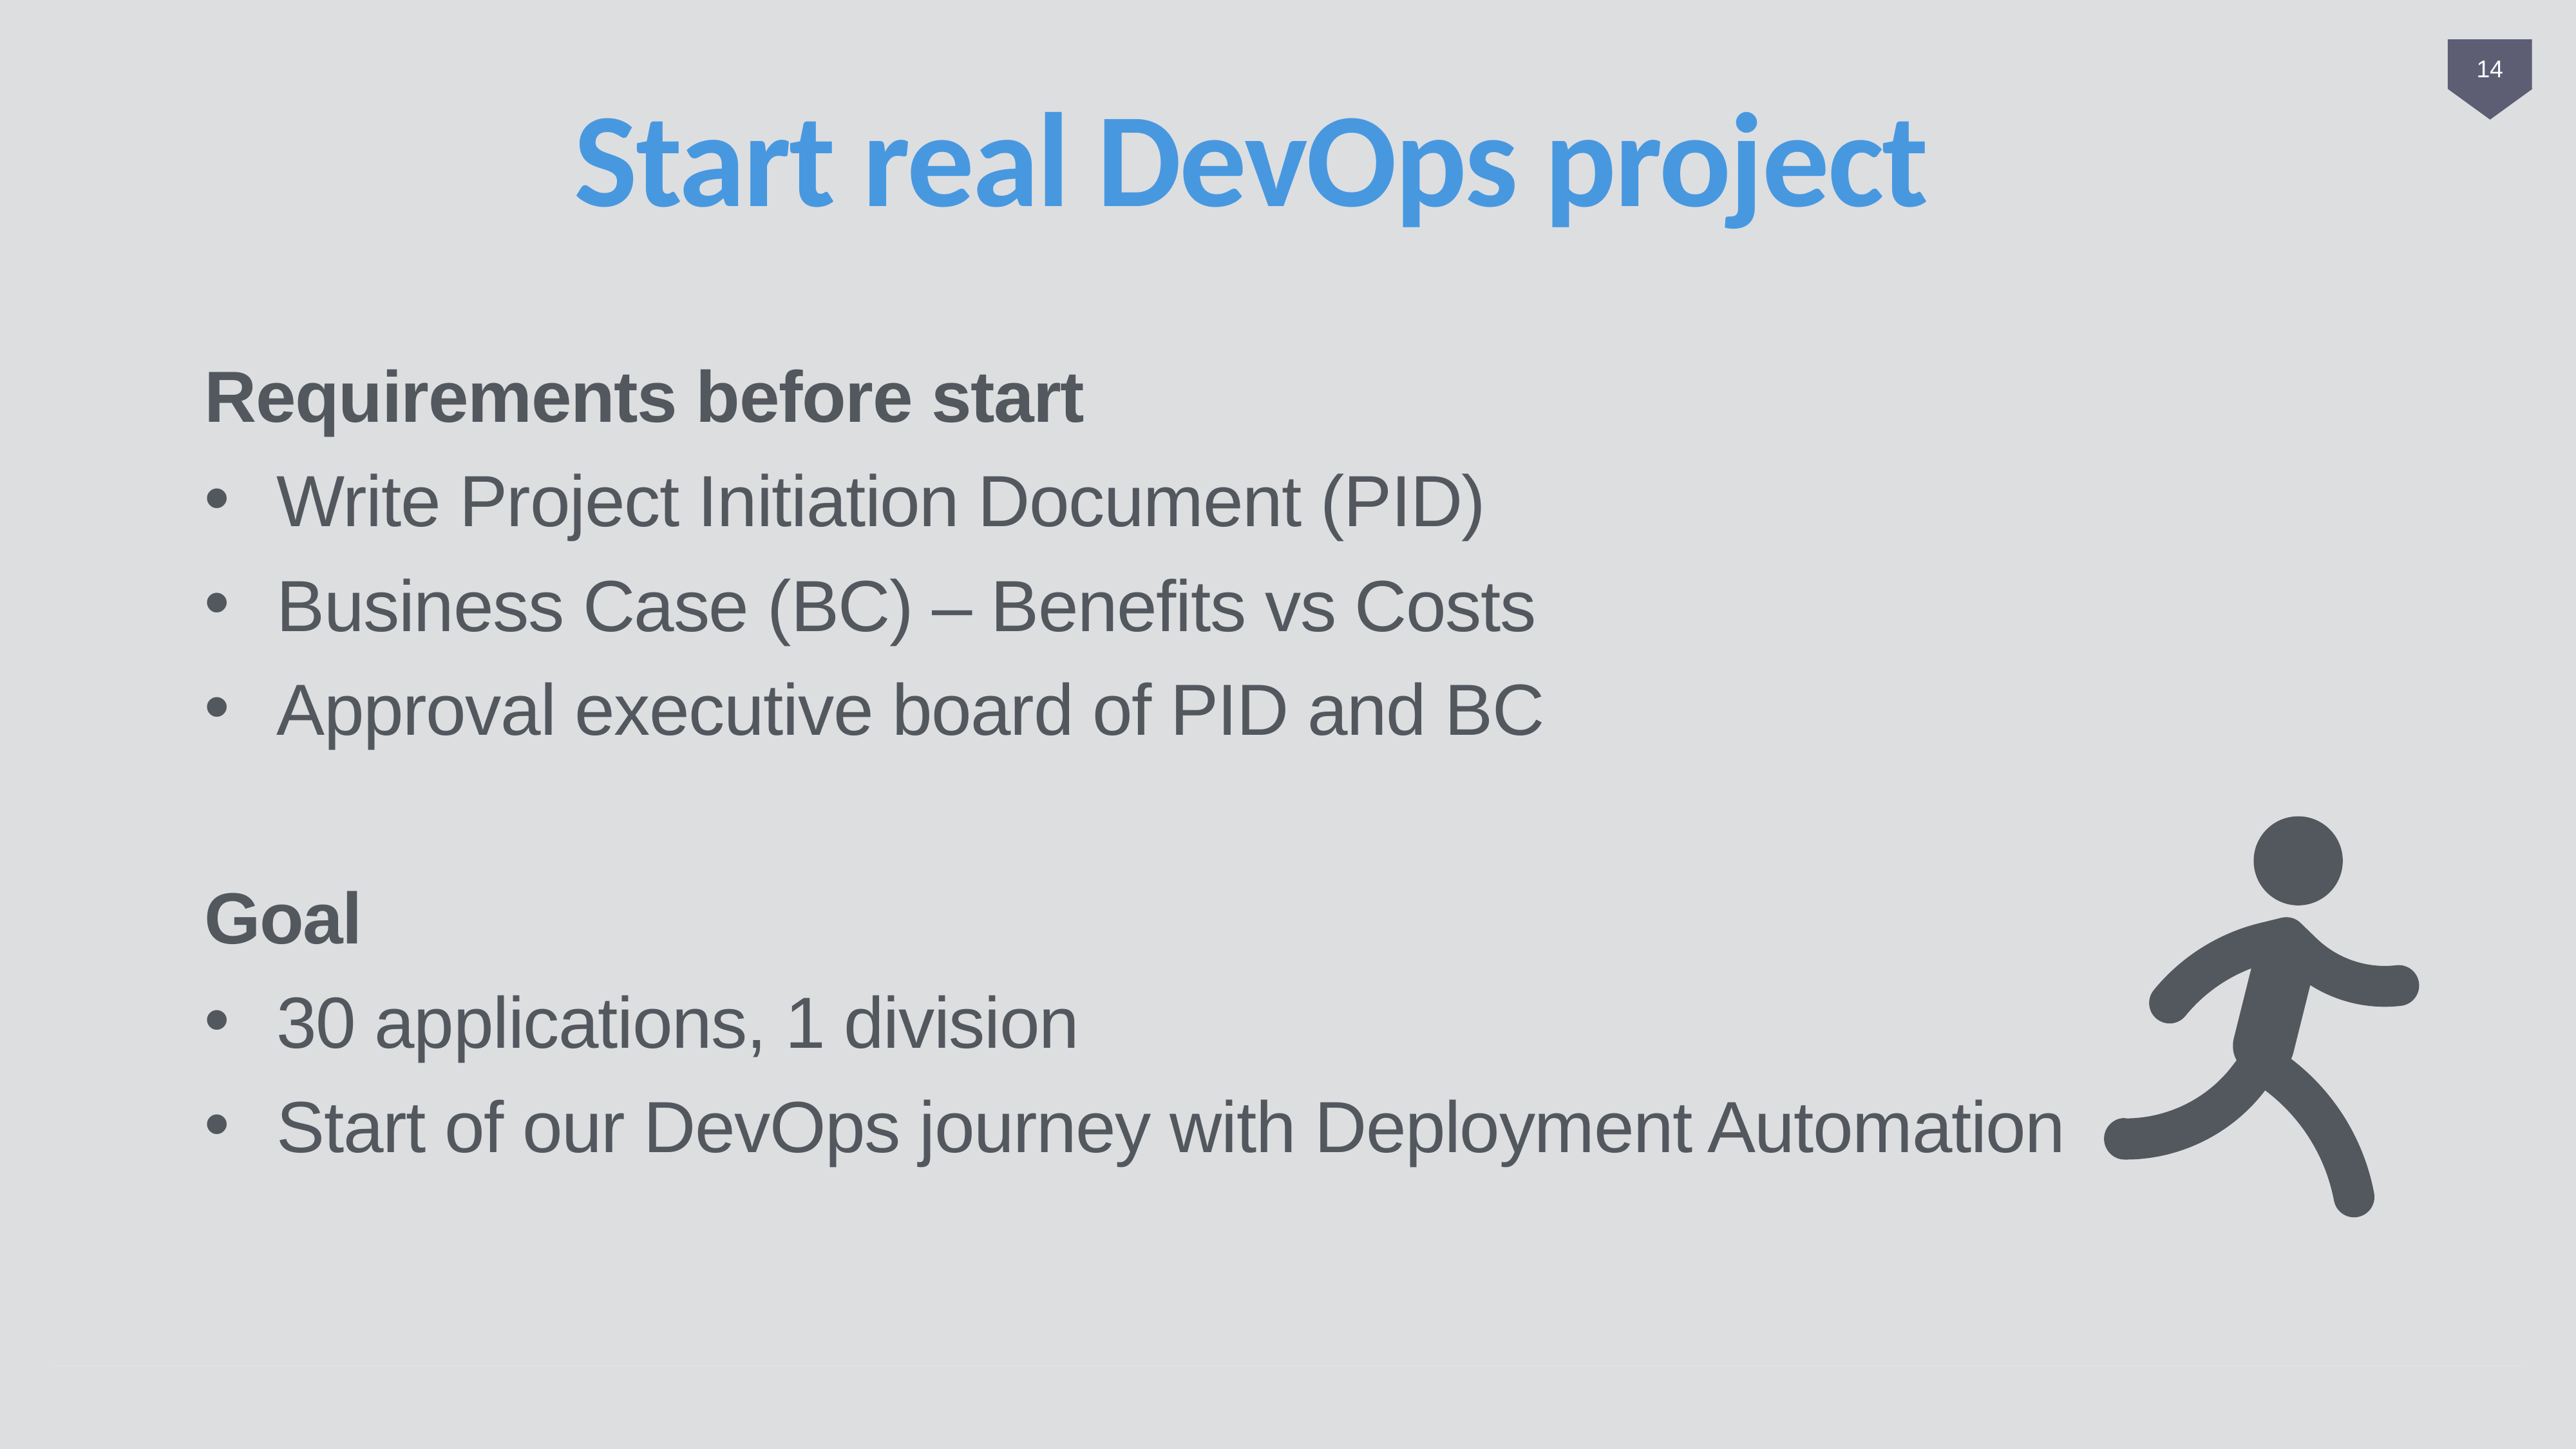

14
Start real DevOps project
Requirements before start
Write Project Initiation Document (PID)
Business Case (BC) – Benefits vs Costs
Approval executive board of PID and BC

Goal
30 applications, 1 division
Start of our DevOps journey with Deployment Automation